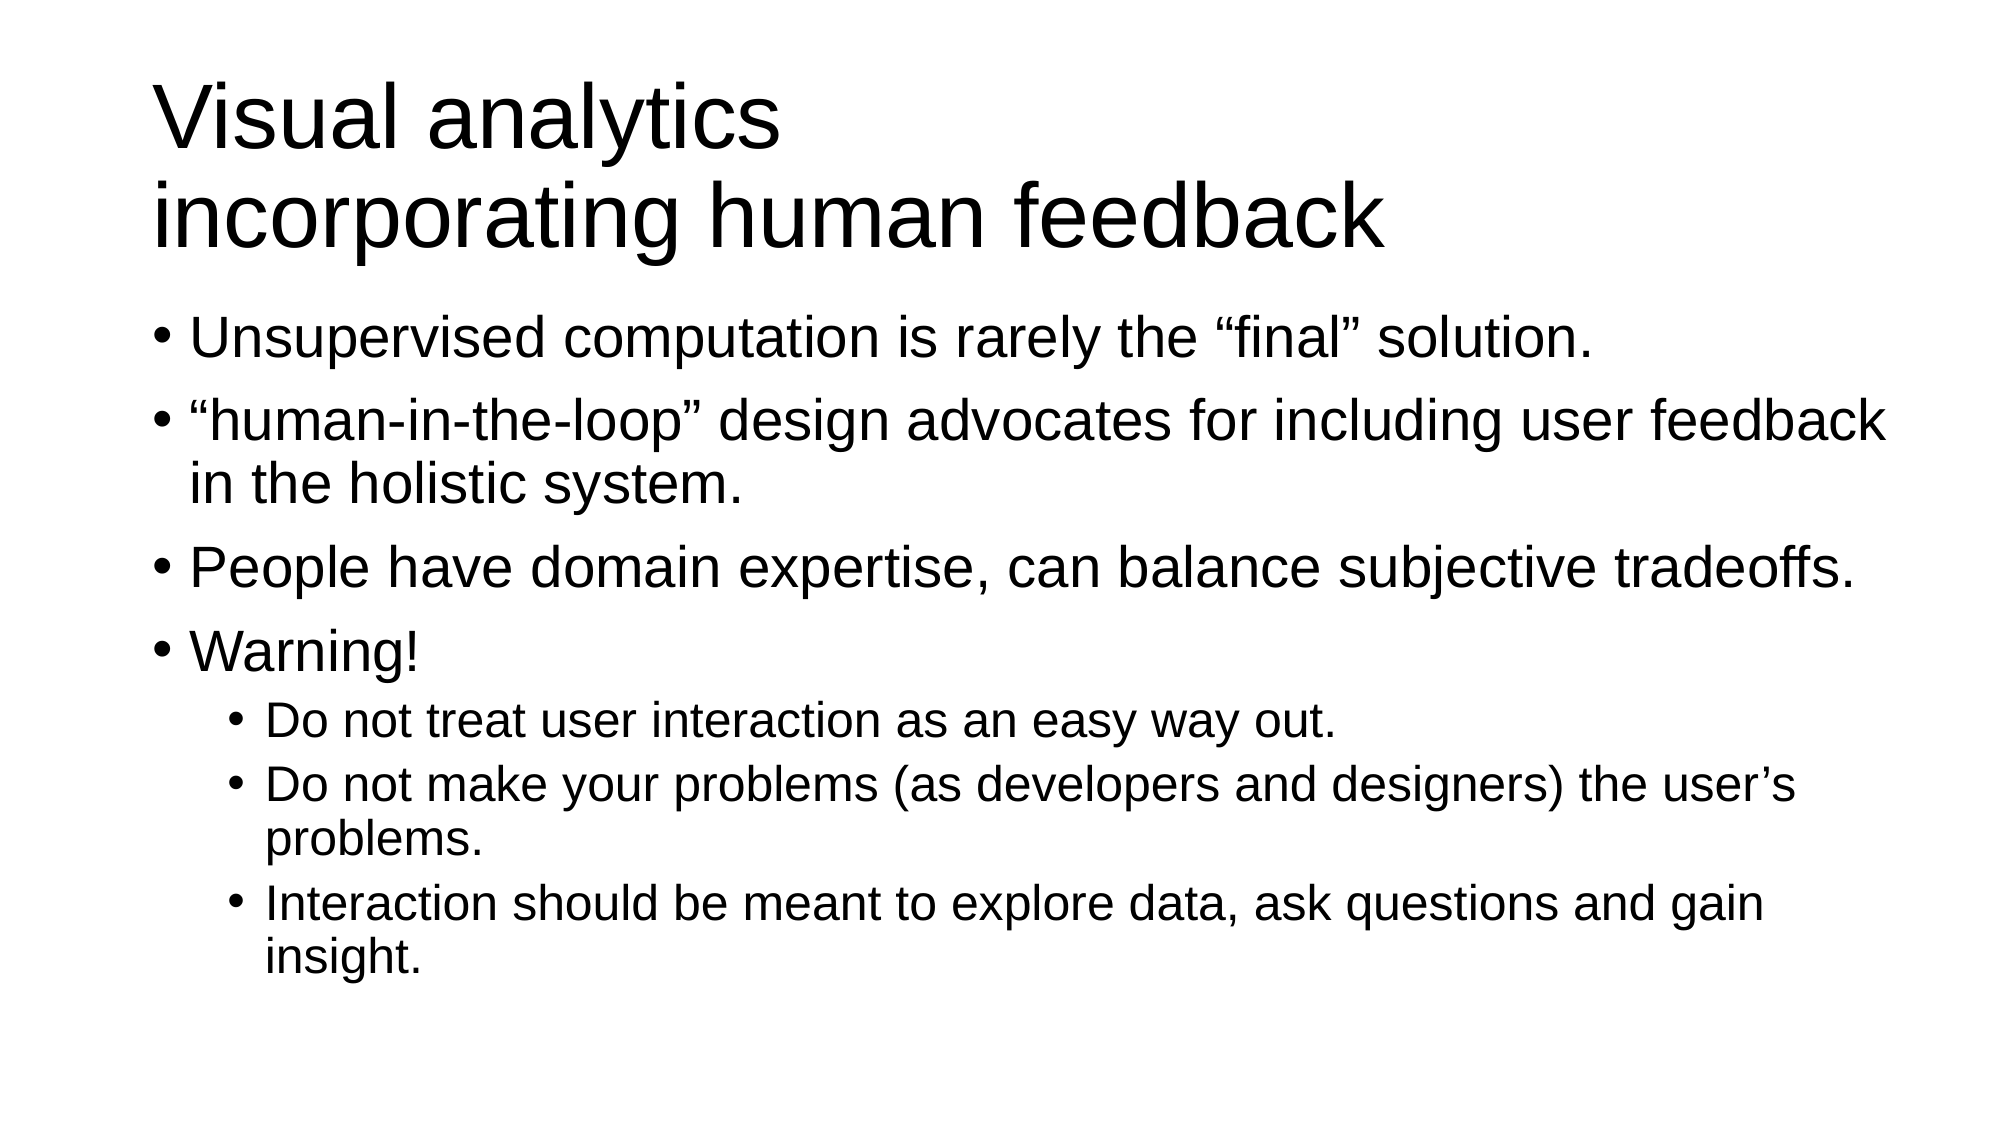

# Visual analytics incorporating human feedback
Unsupervised computation is rarely the “final” solution.
“human-in-the-loop” design advocates for including user feedback in the holistic system.
People have domain expertise, can balance subjective tradeoffs.
Warning!
Do not treat user interaction as an easy way out.
Do not make your problems (as developers and designers) the user’s problems.
Interaction should be meant to explore data, ask questions and gain insight.